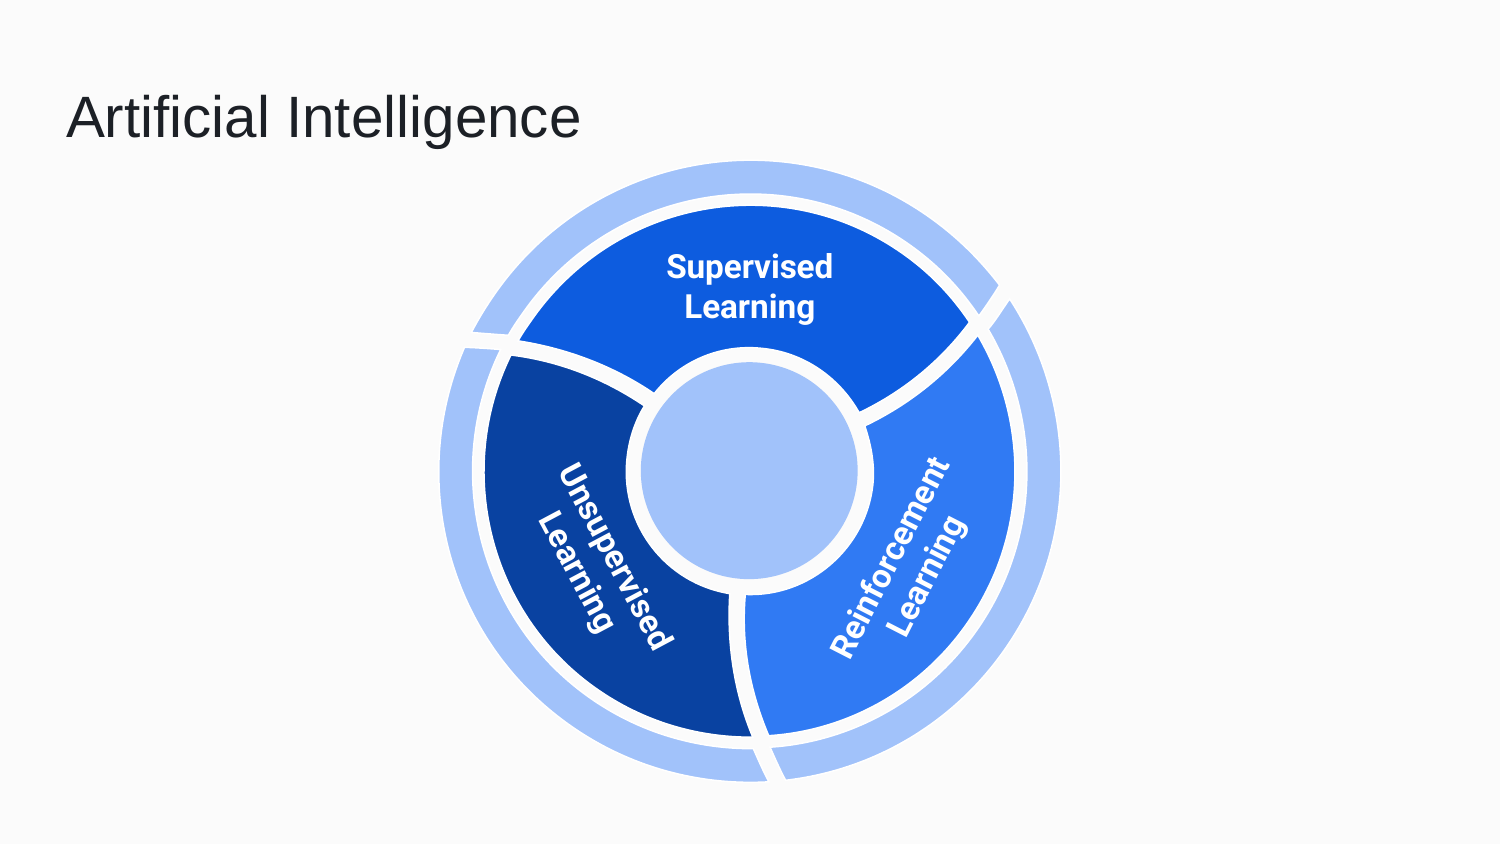

Supervised Learning
# Artificial Intelligence

Reinforcement Learning

Unsupervised Learning